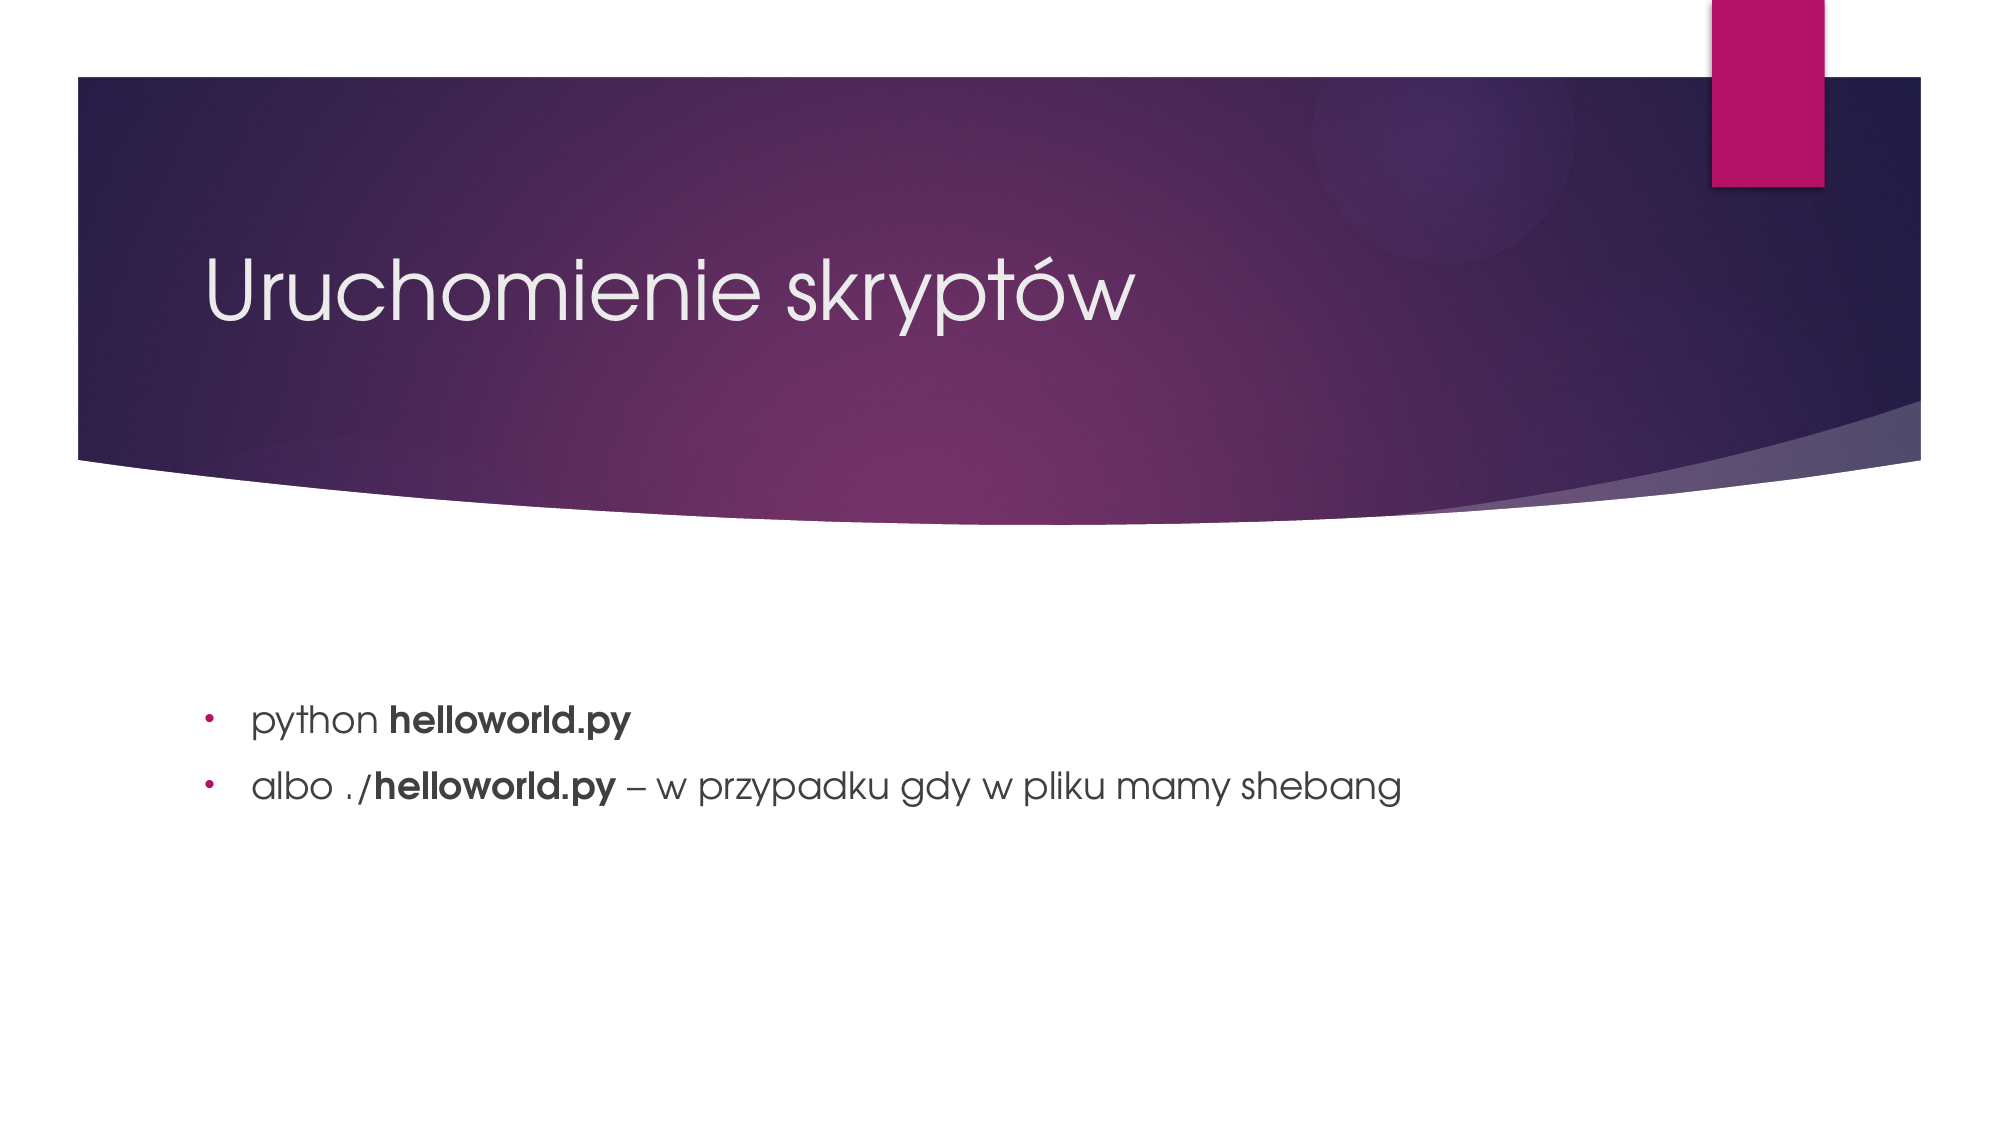

# Uruchomienie skryptów
python helloworld.py
albo ./helloworld.py – w przypadku gdy w pliku mamy shebang